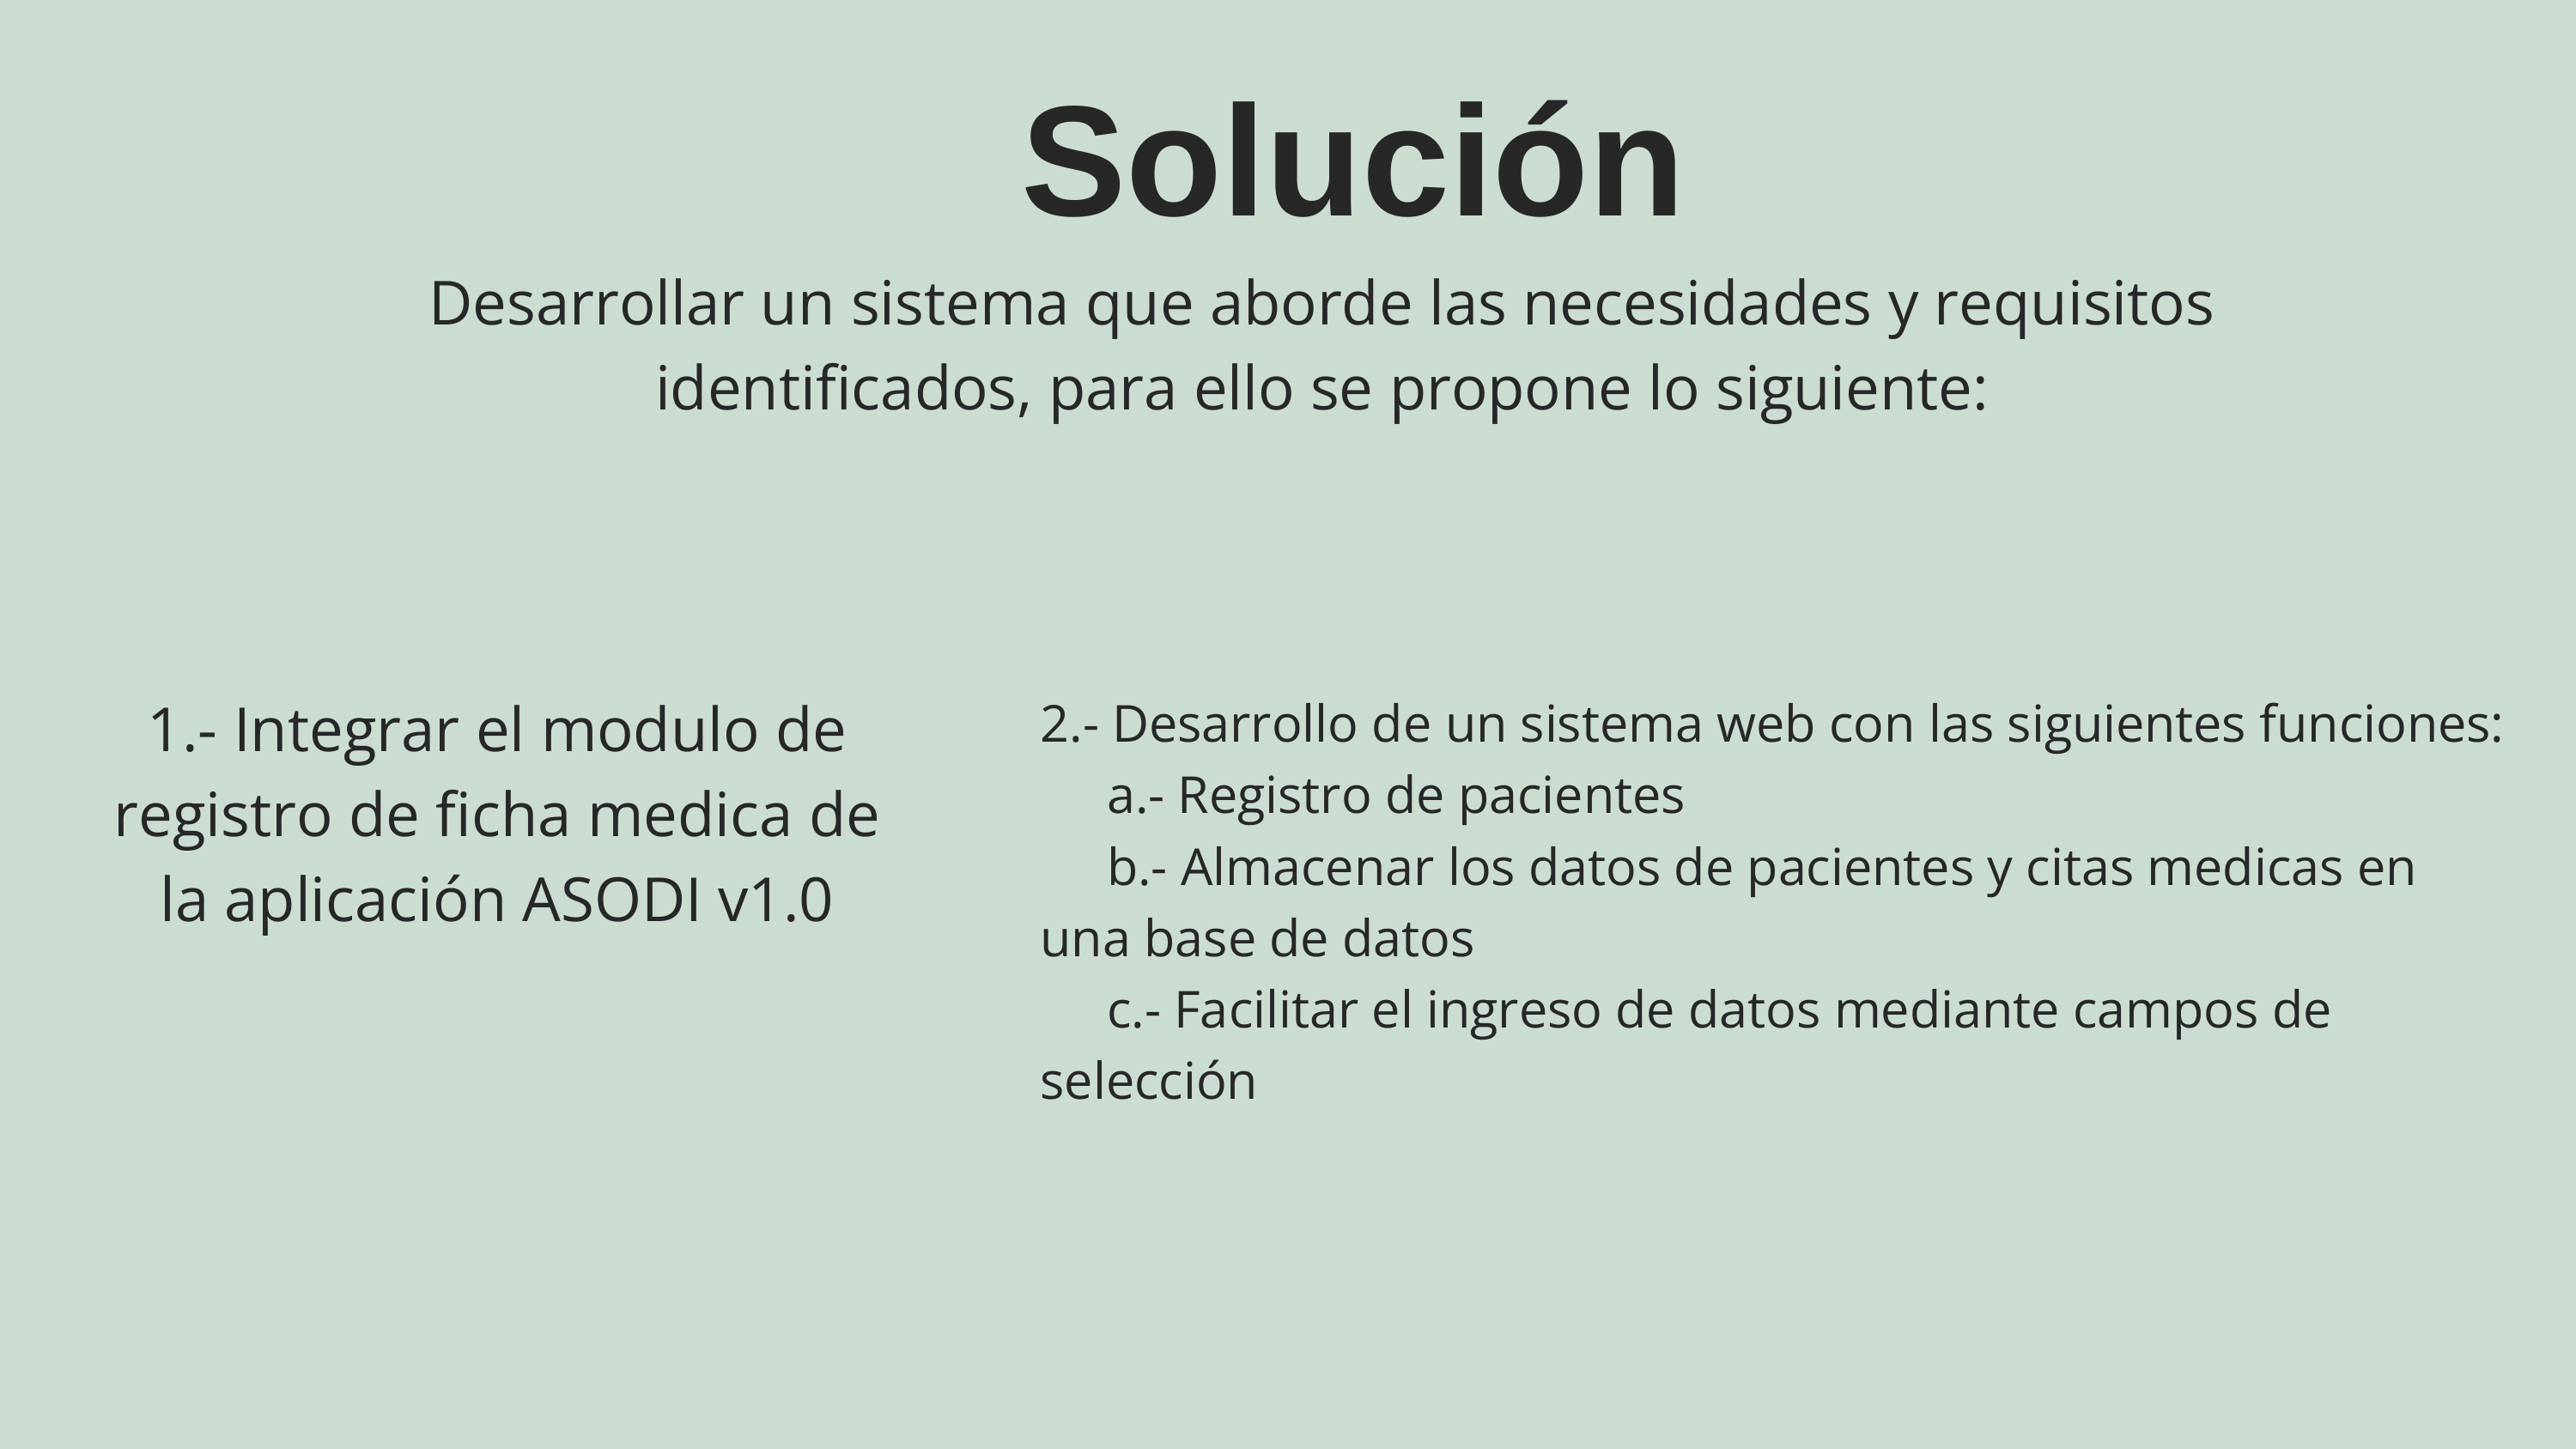

Solución
Desarrollar un sistema que aborde las necesidades y requisitos identificados, para ello se propone lo siguiente:

1.- Integrar el modulo de registro de ficha medica de la aplicación ASODI v1.0
2.- Desarrollo de un sistema web con las siguientes funciones:
     a.- Registro de pacientes
     b.- Almacenar los datos de pacientes y citas medicas en una base de datos
     c.- Facilitar el ingreso de datos mediante campos de selección